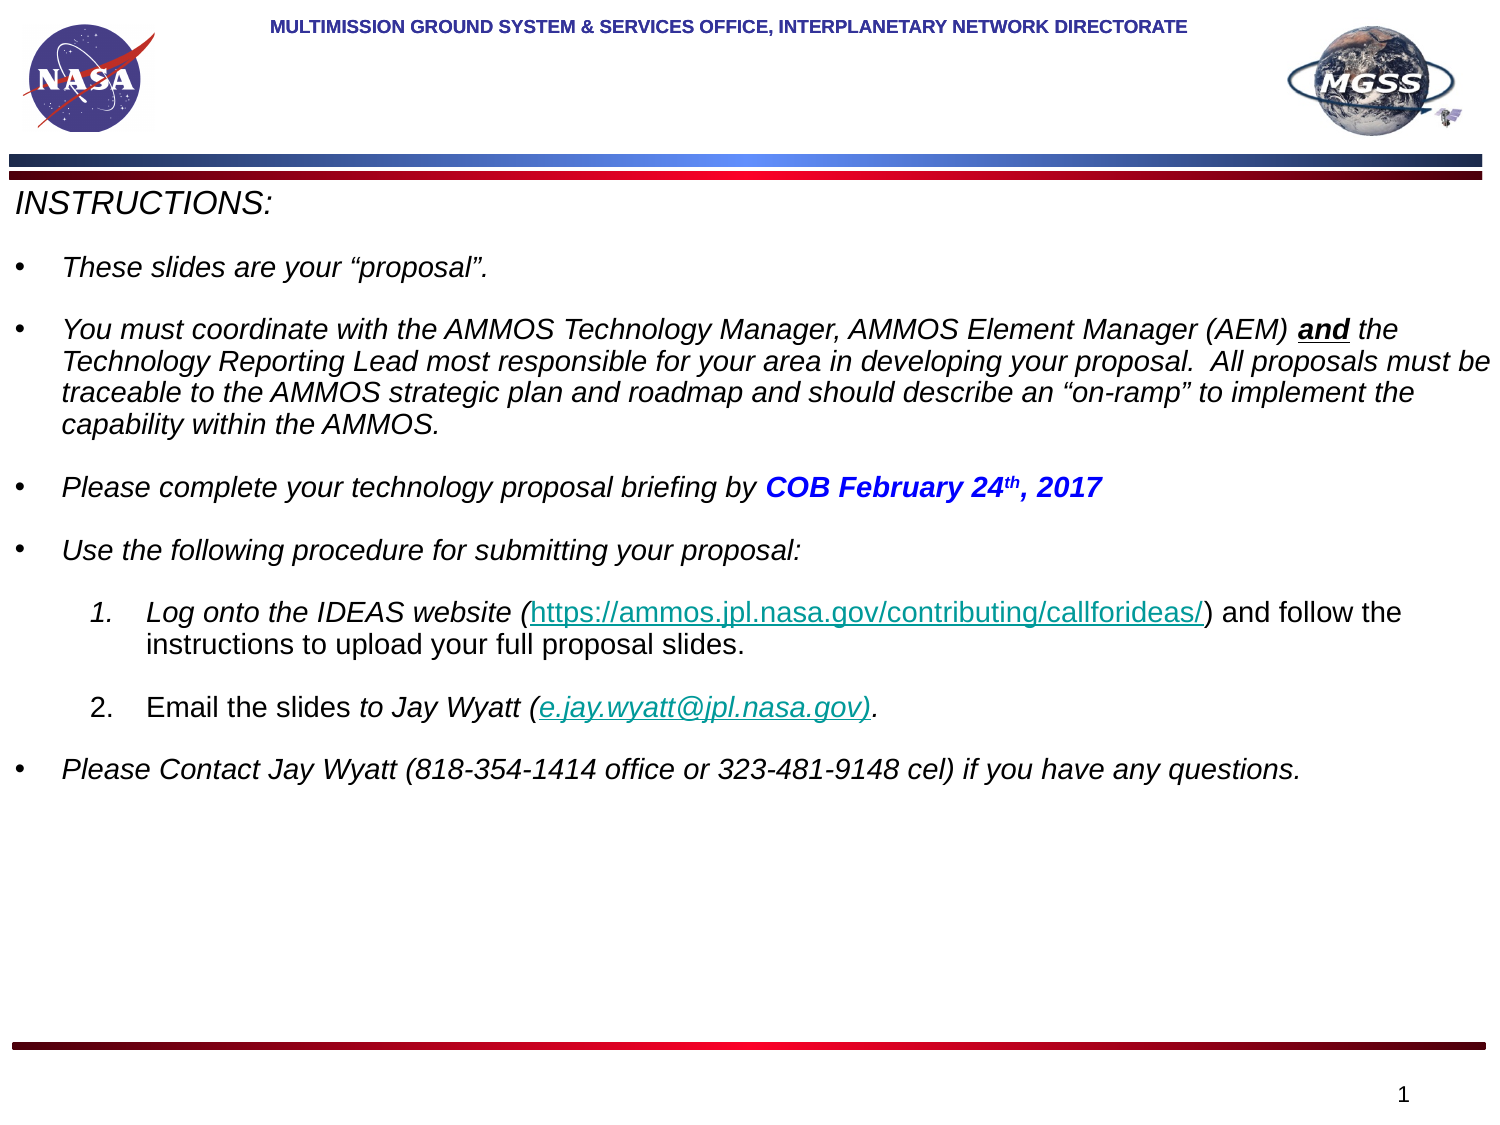

INSTRUCTIONS:

These slides are your “proposal”.

You must coordinate with the AMMOS Technology Manager, AMMOS Element Manager (AEM) and the Technology Reporting Lead most responsible for your area in developing your proposal.  All proposals must be traceable to the AMMOS strategic plan and roadmap and should describe an “on-ramp” to implement the capability within the AMMOS.

Please complete your technology proposal briefing by COB February 24th, 2017

Use the following procedure for submitting your proposal:

Log onto the IDEAS website (https://ammos.jpl.nasa.gov/contributing/callforideas/) and follow the instructions to upload your full proposal slides.

Email the slides to Jay Wyatt (e.jay.wyatt@jpl.nasa.gov).

Please Contact Jay Wyatt (818-354-1414 office or 323-481-9148 cel) if you have any questions.

1